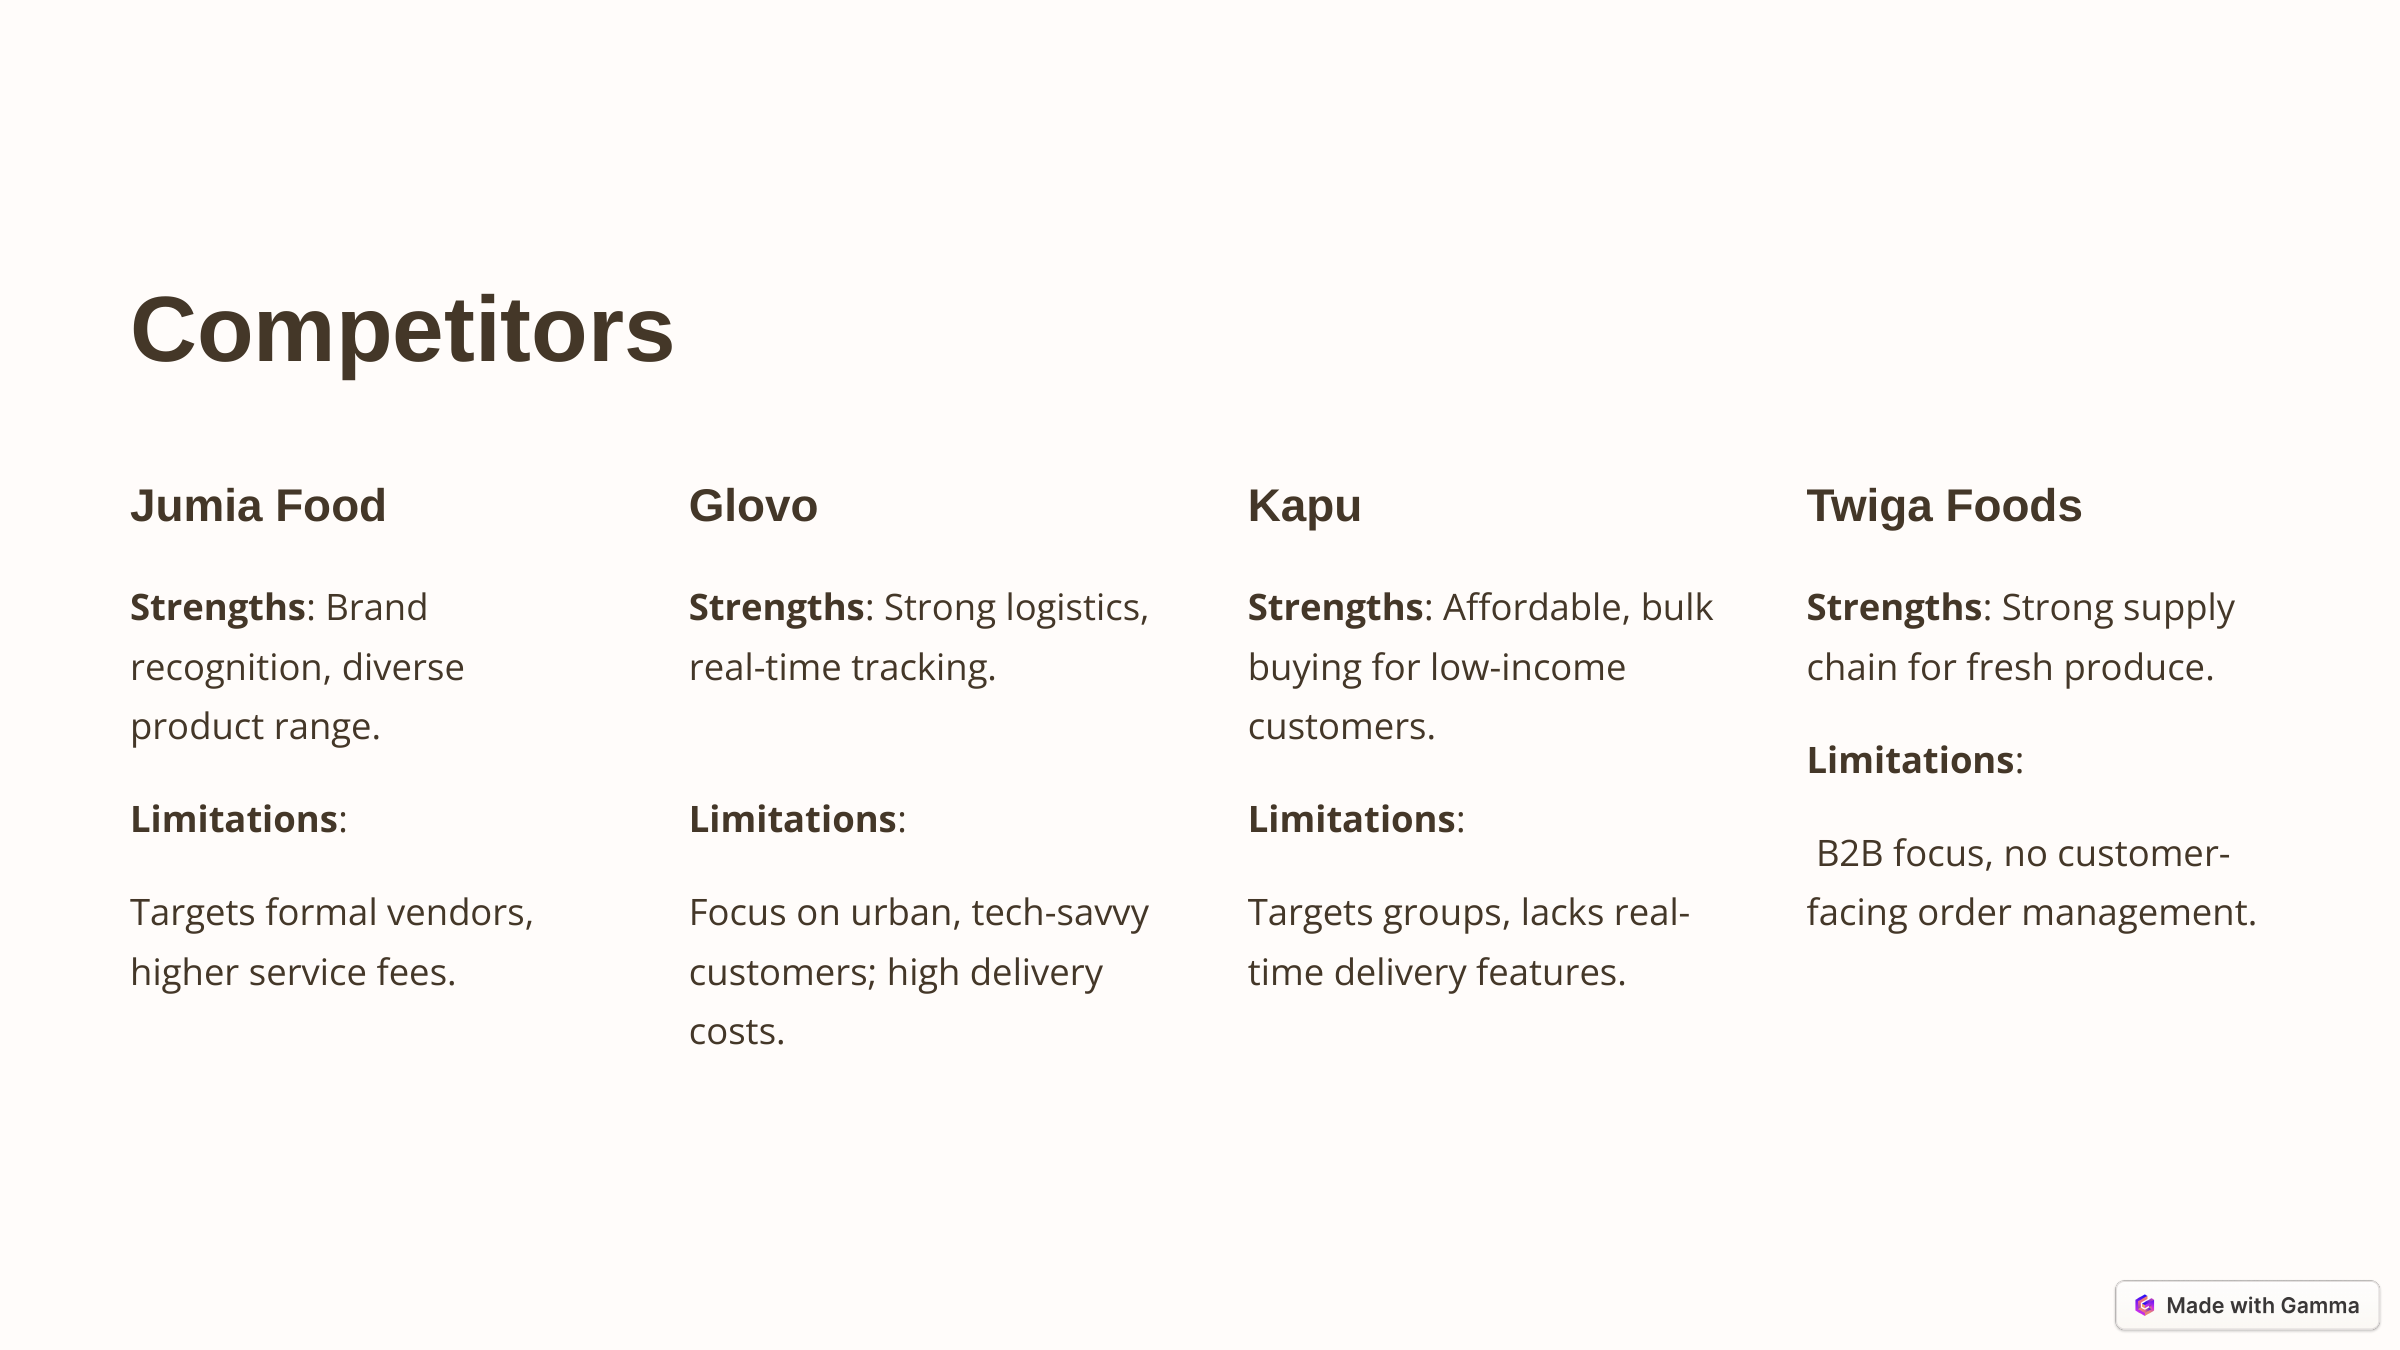

Competitors
Jumia Food
Glovo
Kapu
Twiga Foods
Strengths: Brand recognition, diverse product range.
Strengths: Strong logistics, real-time tracking.
Strengths: Affordable, bulk buying for low-income customers.
Strengths: Strong supply chain for fresh produce.
Limitations:
Limitations:
Limitations:
Limitations:
 B2B focus, no customer-facing order management.
Targets formal vendors, higher service fees.
Focus on urban, tech-savvy customers; high delivery costs.
Targets groups, lacks real-time delivery features.